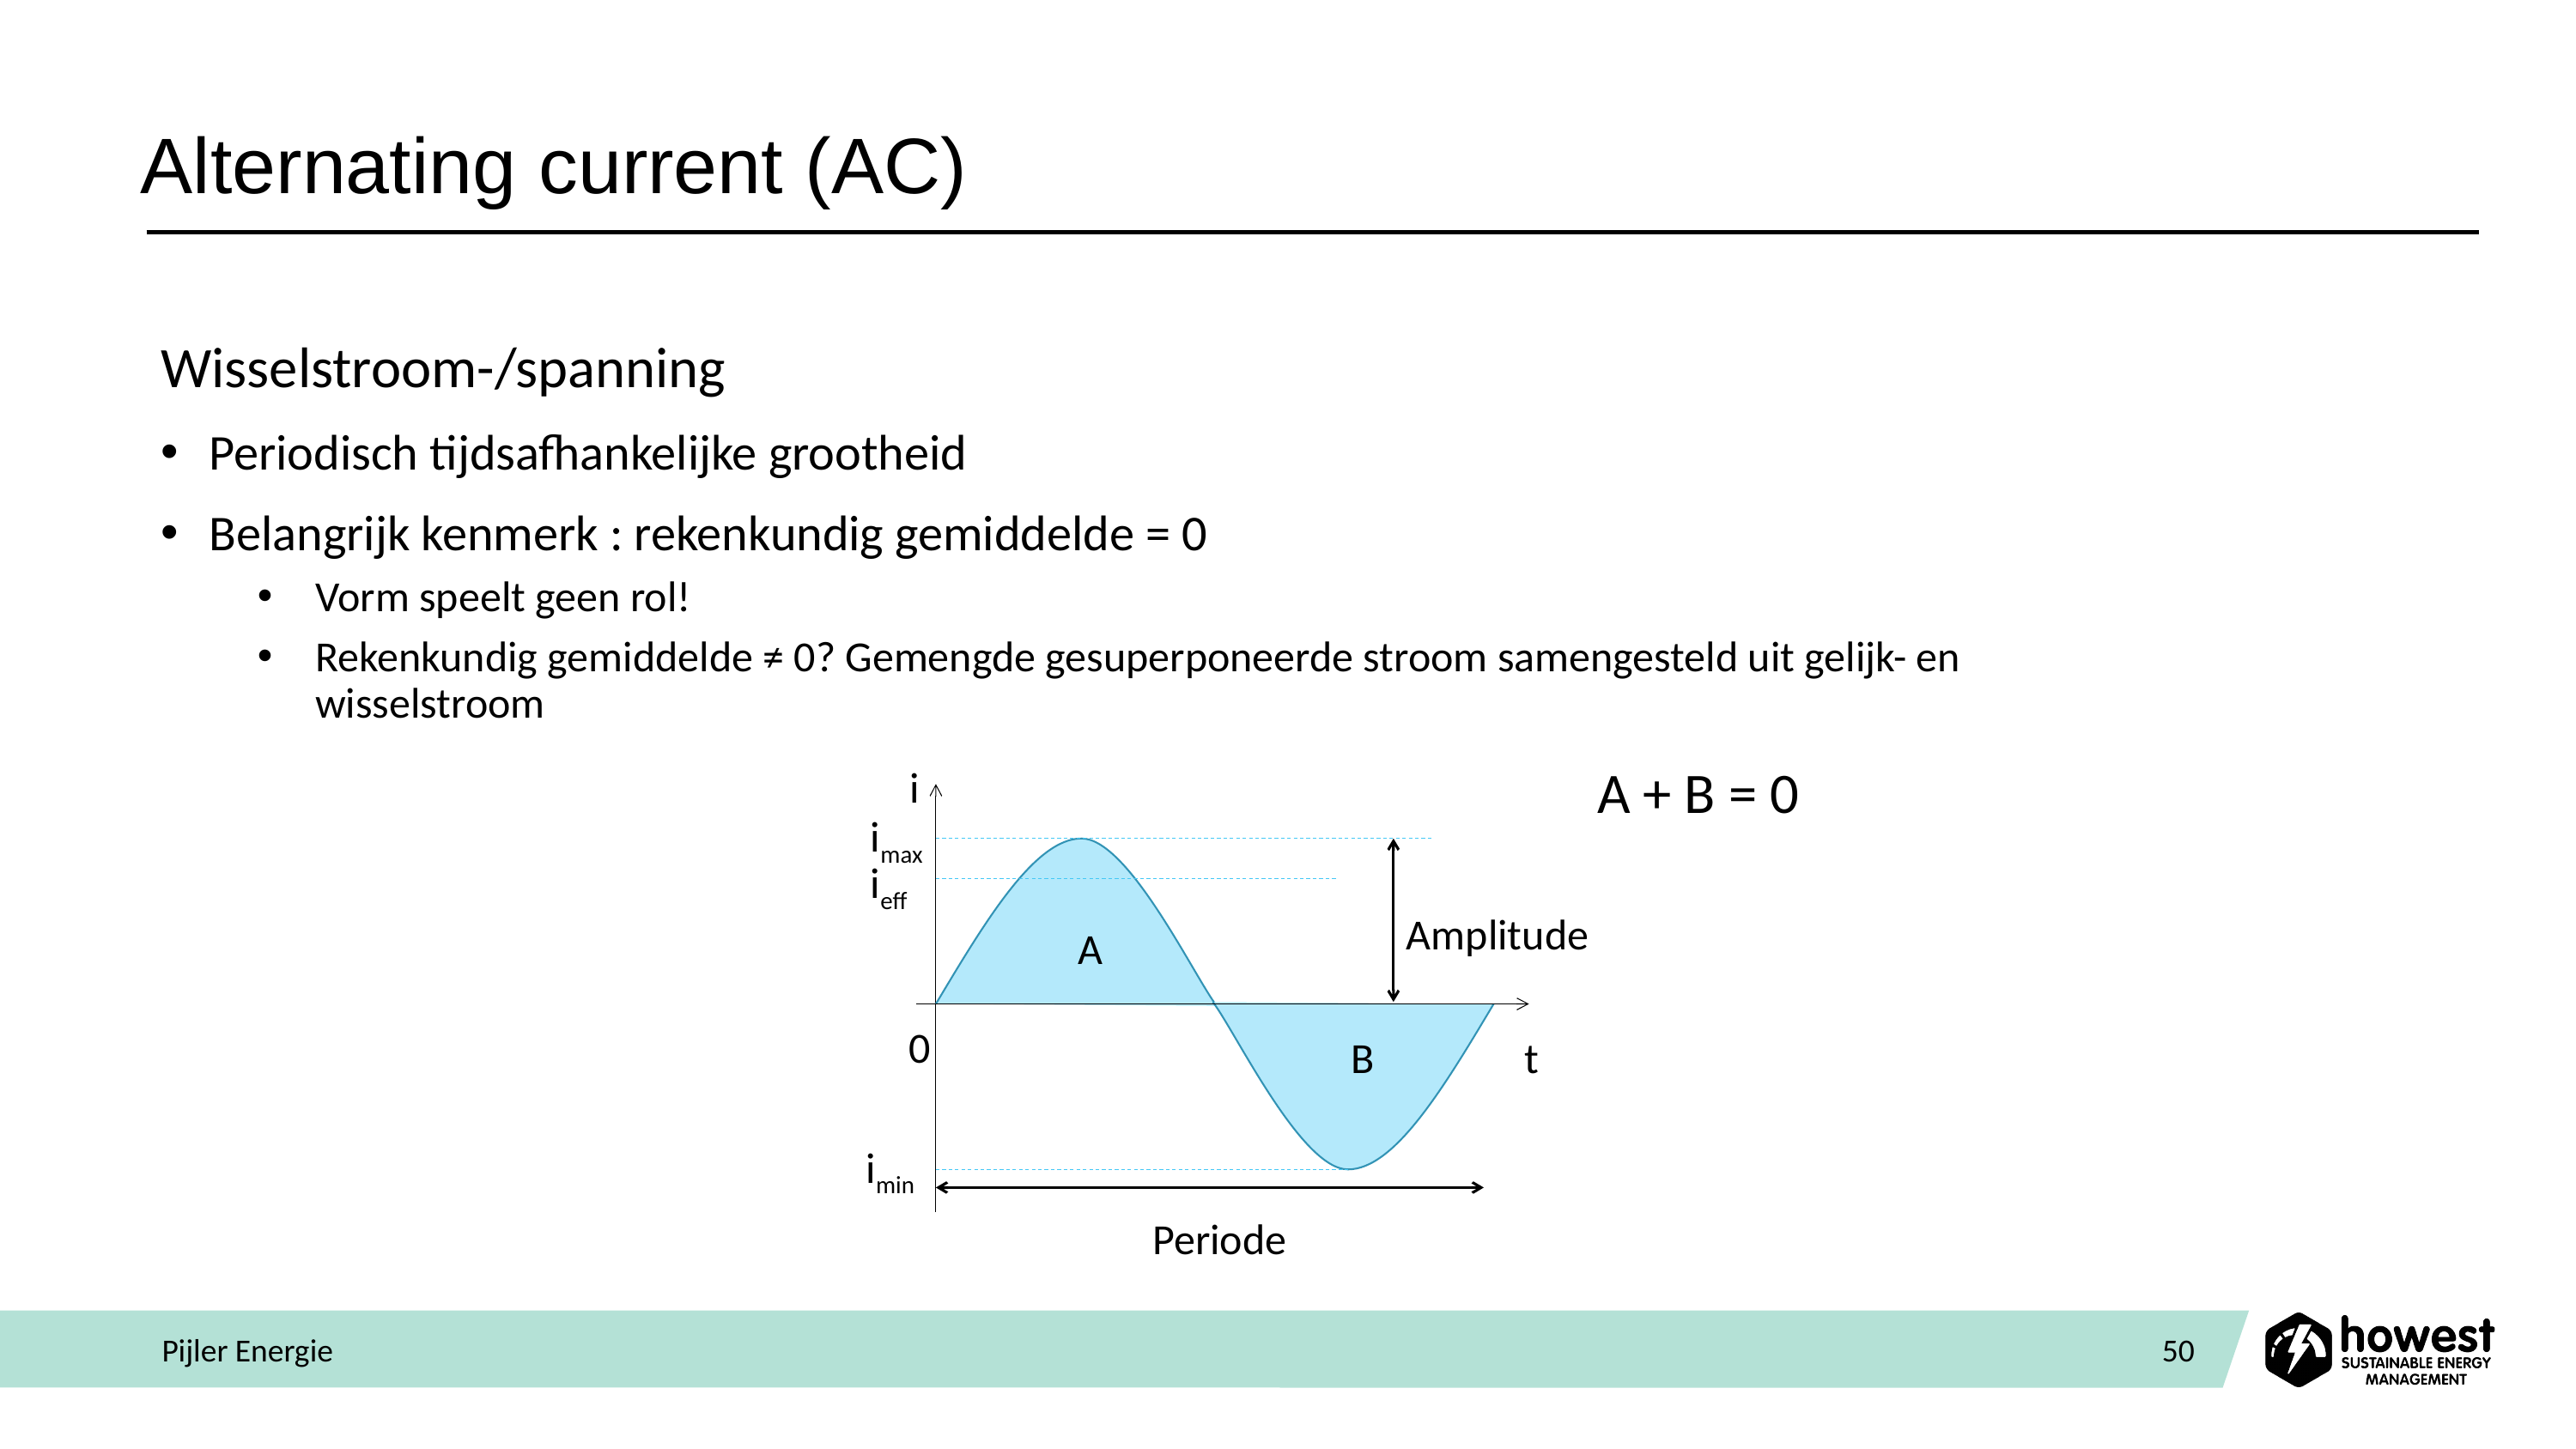

# Alternating current (AC)
Wisselstroom-/spanning
Periodisch tijdsafhankelijke grootheid
Belangrijk kenmerk : rekenkundig gemiddelde = 0
 Vorm speelt geen rol!
 Rekenkundig gemiddelde ≠ 0? Gemengde gesuperponeerde stroom samengesteld uit gelijk- en
 wisselstroom

i
imax

ieff
Amplitude

   0
t
imin
Periode
    A
   B
A + B = 0
Pijler Energie
50